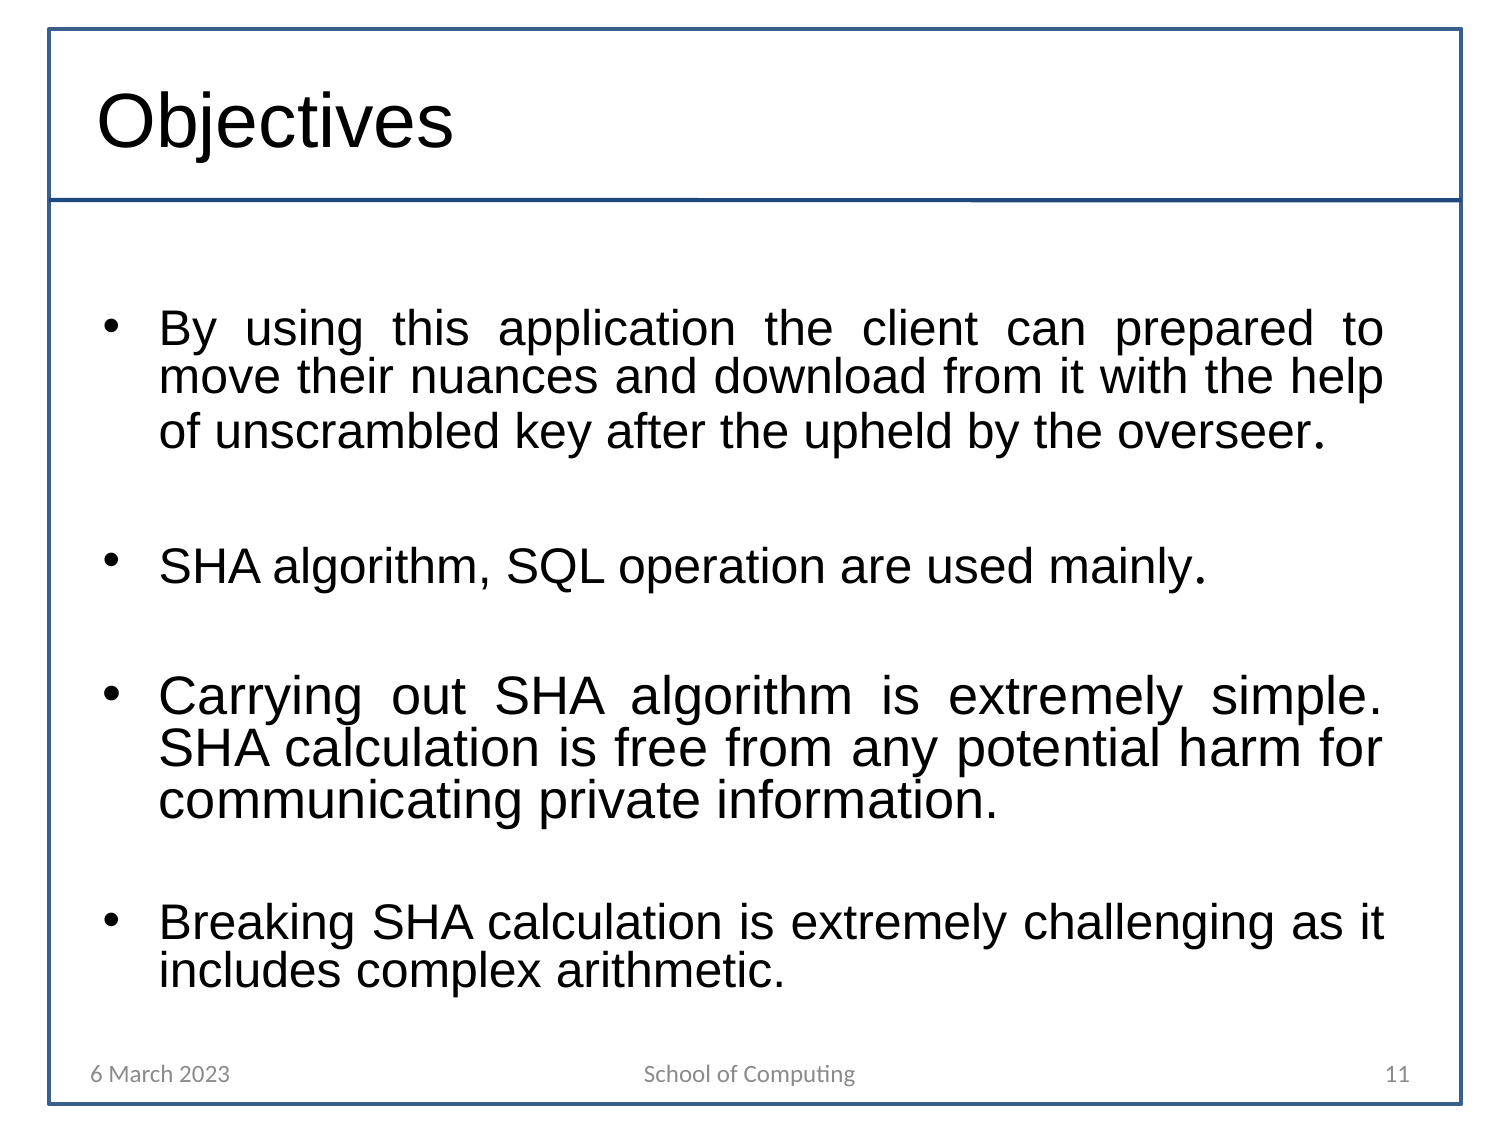

# Objectives
By using this application the client can prepared to move their nuances and download from it with the help of unscrambled key after the upheld by the overseer.

SHA algorithm, SQL operation are used mainly.

Carrying out SHA algorithm is extremely simple. SHA calculation is free from any potential harm for communicating private information.

Breaking SHA calculation is extremely challenging as it includes complex arithmetic.

6 March 2023
School of Computing
11